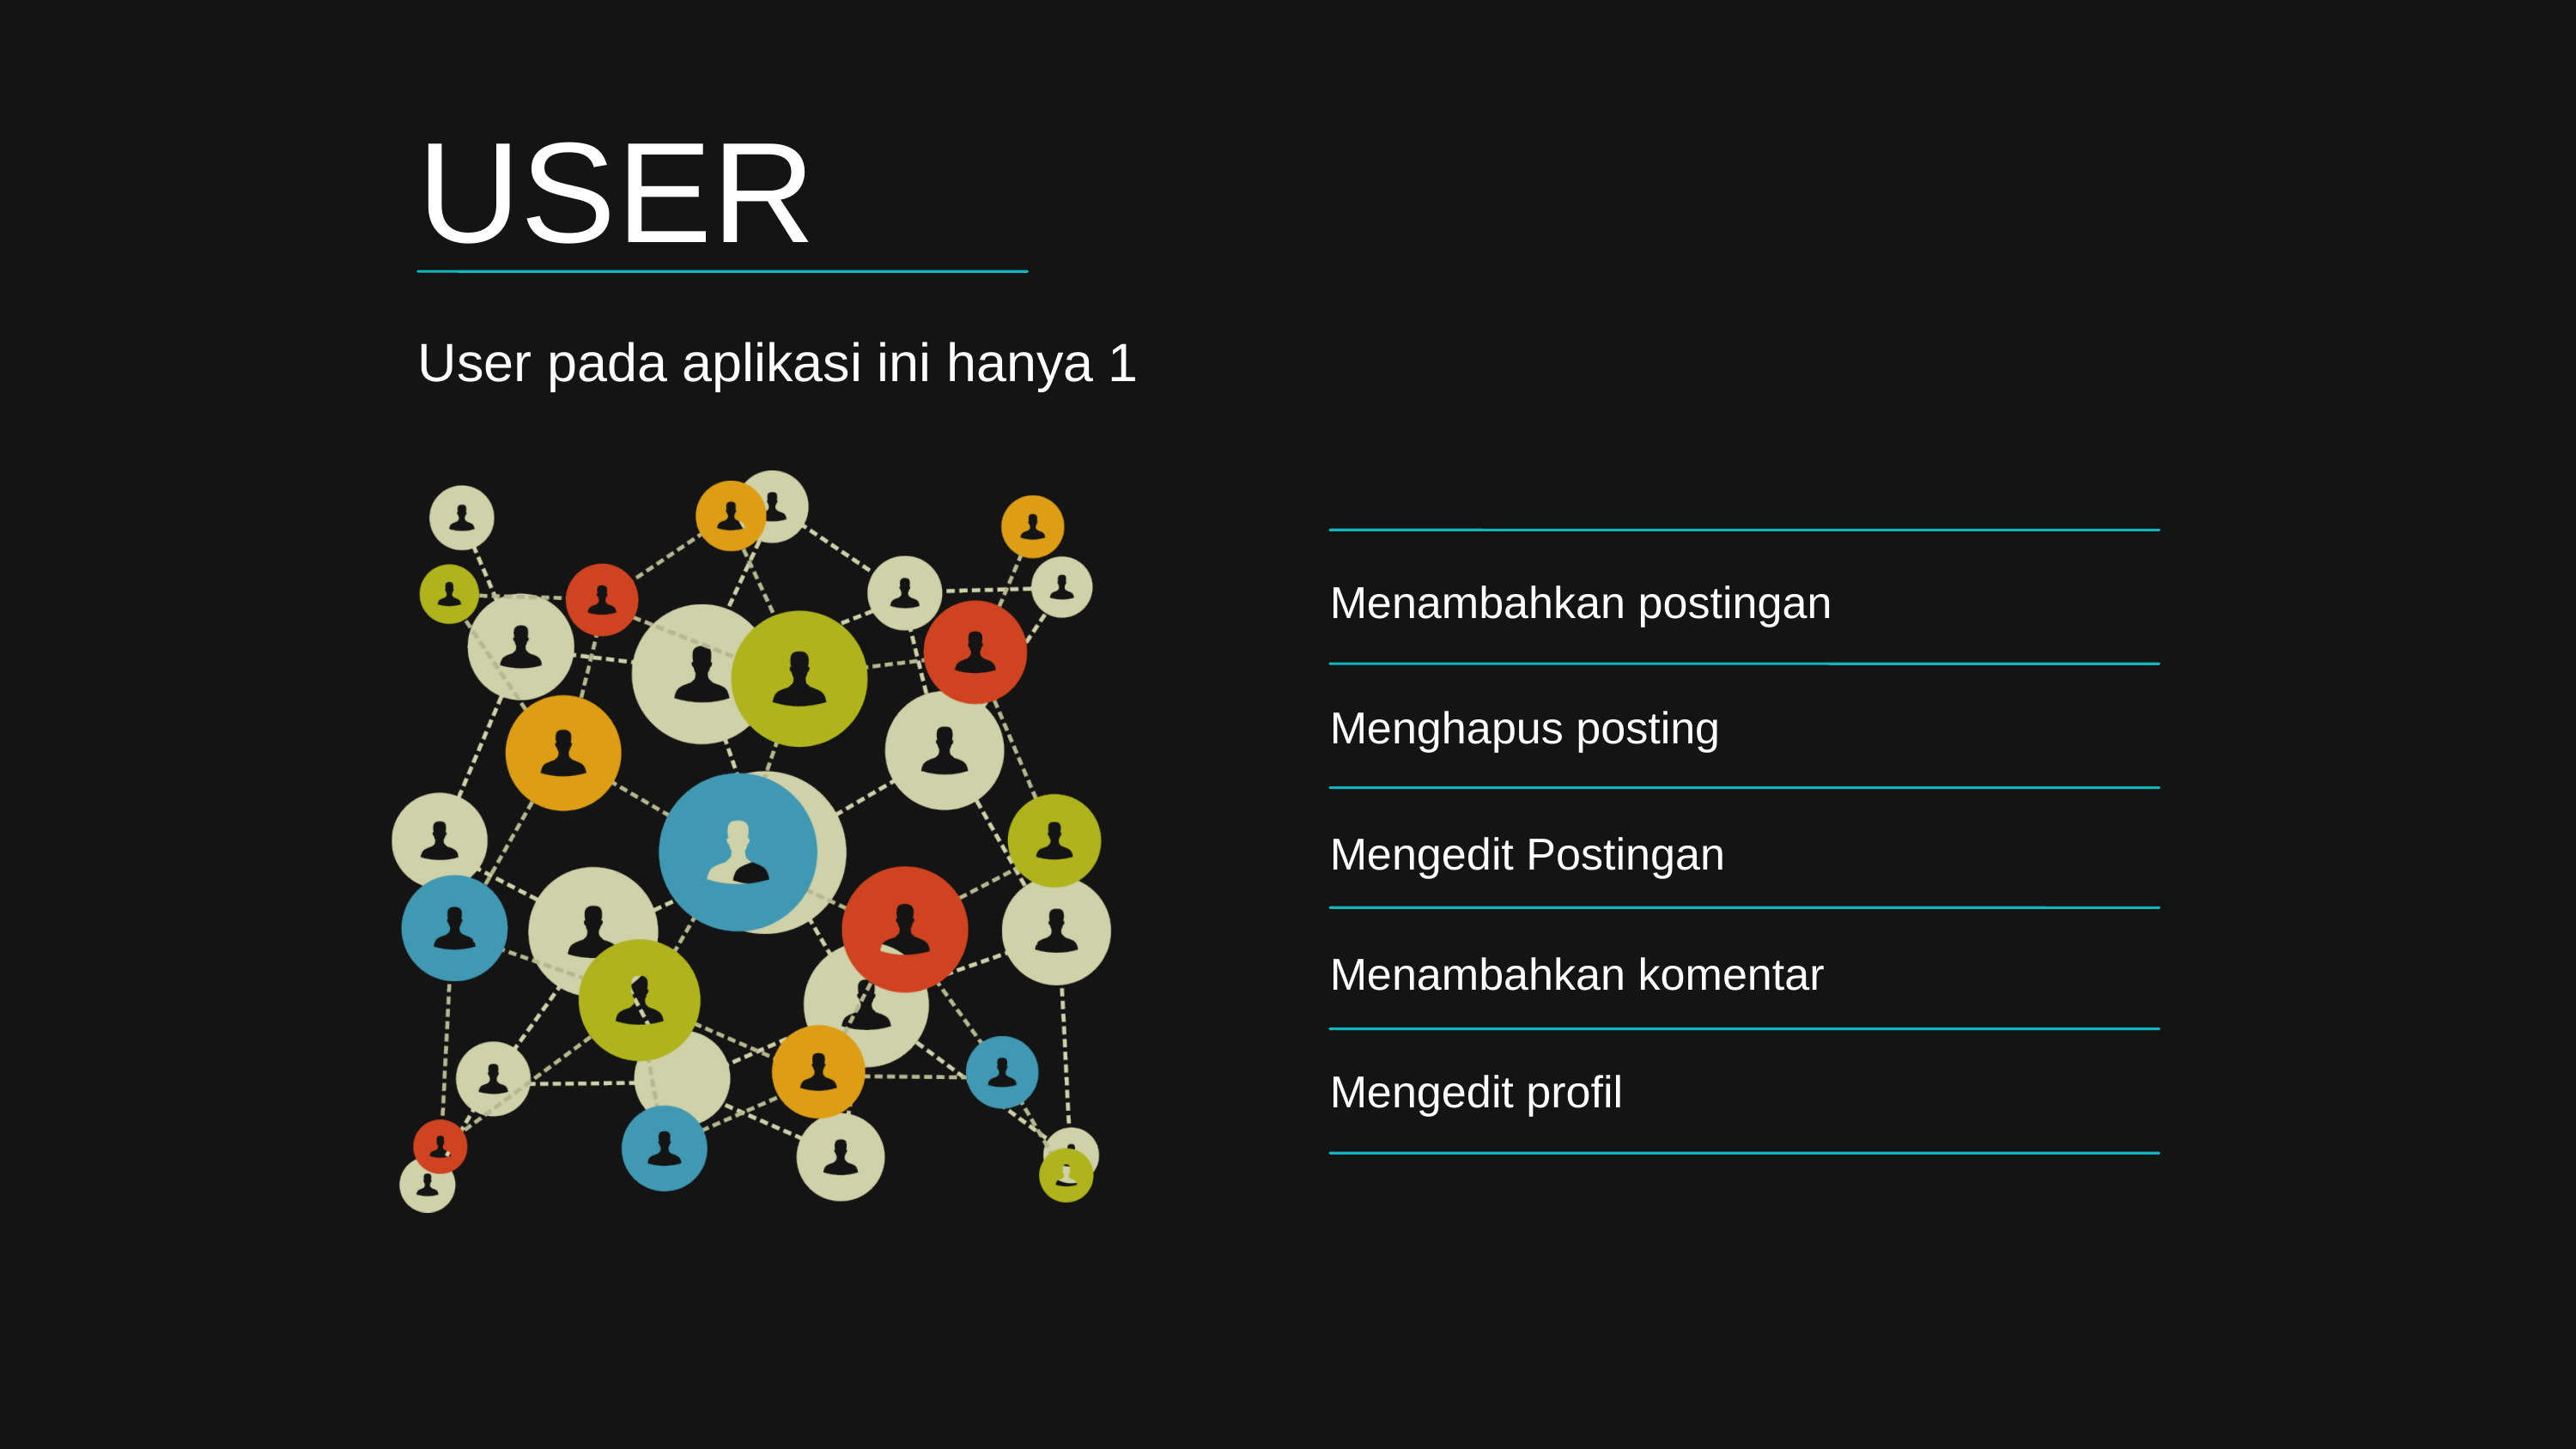

USER

User pada aplikasi ini hanya 1

Menambahkan postingan

Menghapus posting

Mengedit Postingan

Menambahkan komentar

Mengedit profil